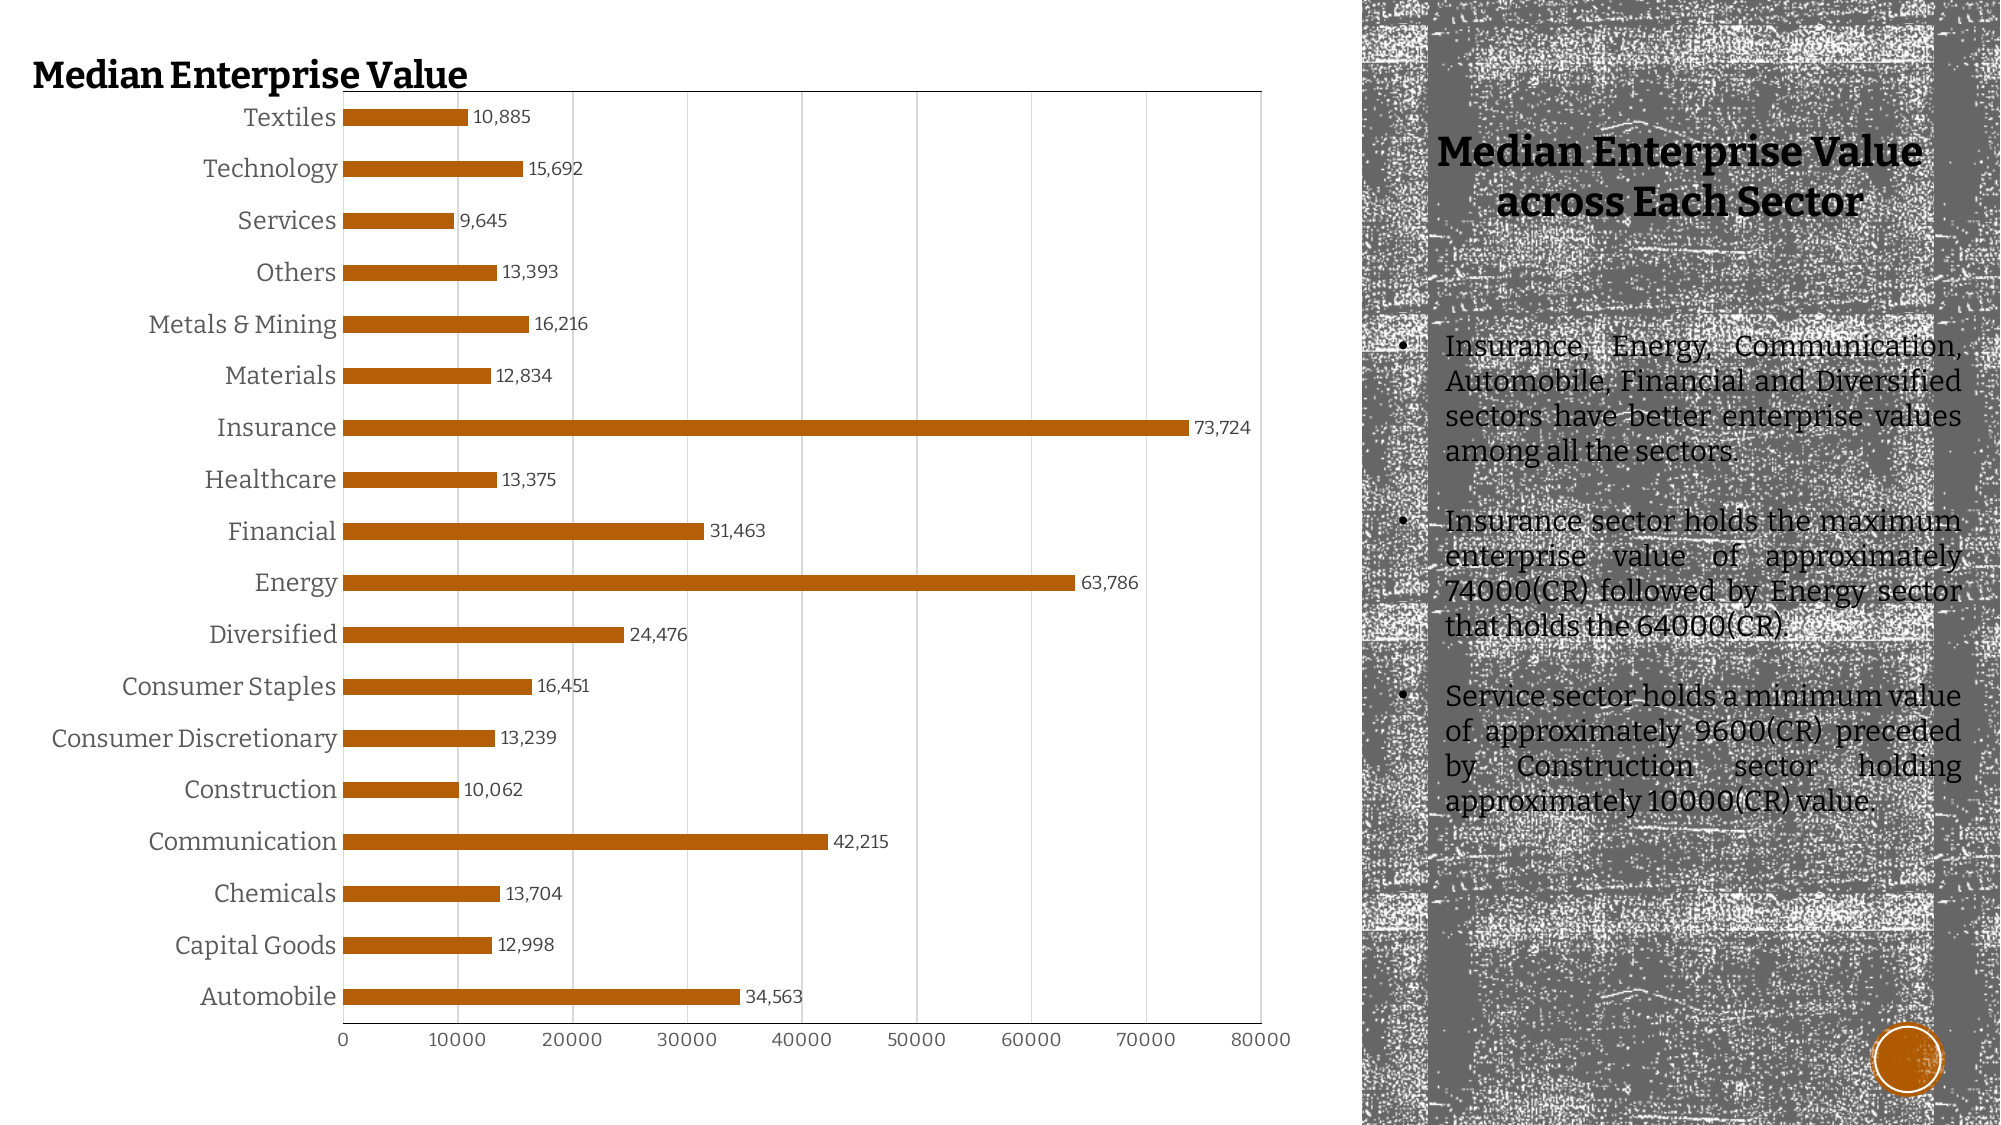

### Chart: Median Enterprise Value

| Category | Total |
|---|---|
| Automobile | 34562.869999999995 |
| Capital Goods | 12998.280000000013 |
| Chemicals | 13704.380000000001 |
| Communication | 42214.5 |
| Construction | 10062.269999999997 |
| Consumer Discretionary | 13239.34 |
| Consumer Staples | 16451.255 |
| Diversified | 24475.61 |
| Energy | 63786.425000000025 |
| Financial | 31462.740000000005 |
| Healthcare | 13374.630000000003 |
| Insurance | 73724.11 |
| Materials | 12834.114999999996 |
| Metals & Mining | 16216.109999999991 |
| Others | 13393.37 |
| Services | 9644.630000000003 |
| Technology | 15692.094999999988 |
| Textiles | 10884.83 |
Median Enterprise Value across Each Sector
Insurance, Energy, Communication, Automobile, Financial and Diversified sectors have better enterprise values among all the sectors.

Insurance sector holds the maximum enterprise value of approximately 74000(CR) followed by Energy sector that holds the 64000(CR).

Service sector holds a minimum value of approximately 9600(CR) preceded by Construction sector holding approximately 10000(CR) value.